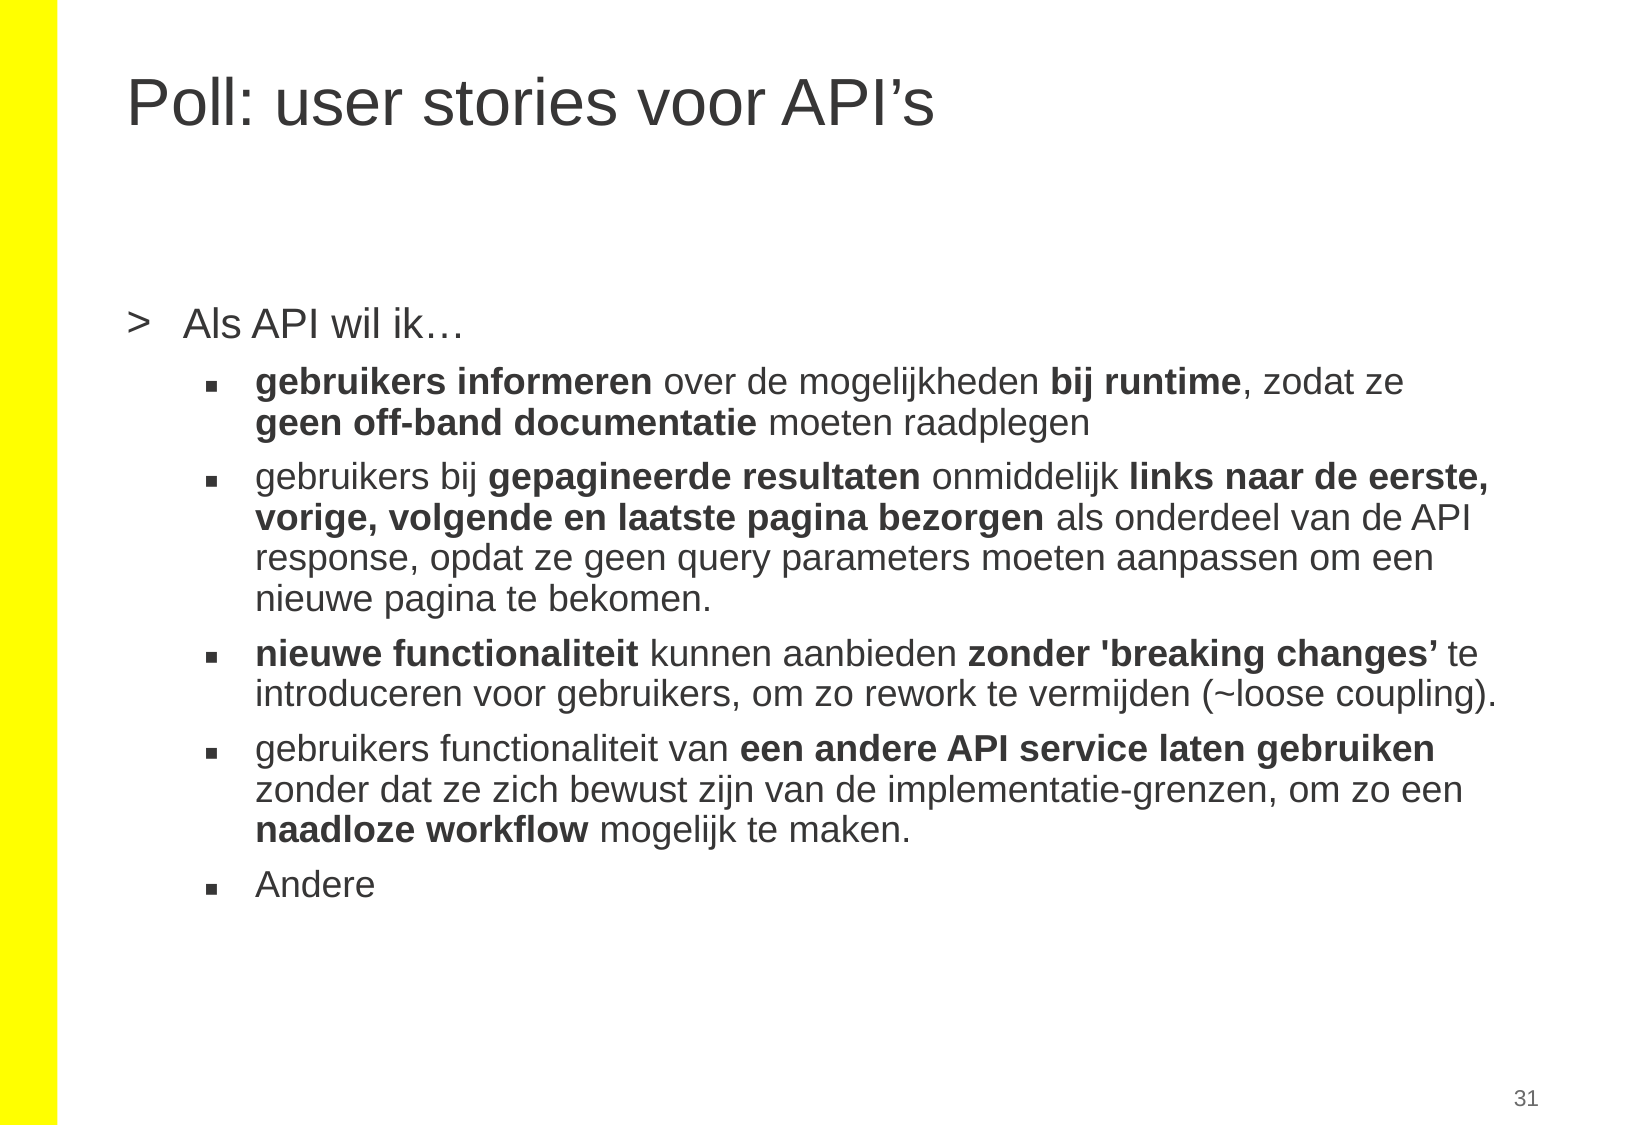

# Poll: user stories voor API’s
Als API wil ik…
gebruikers informeren over de mogelijkheden bij runtime, zodat ze
geen off-band documentatie moeten raadplegen
gebruikers bij gepagineerde resultaten onmiddelijk links naar de eerste, vorige, volgende en laatste pagina bezorgen als onderdeel van de API response, opdat ze geen query parameters moeten aanpassen om een nieuwe pagina te bekomen.
nieuwe functionaliteit kunnen aanbieden zonder 'breaking changes’ te introduceren voor gebruikers, om zo rework te vermijden (~loose coupling).
gebruikers functionaliteit van een andere API service laten gebruiken zonder dat ze zich bewust zijn van de implementatie-grenzen, om zo een naadloze workflow mogelijk te maken.
Andere
31